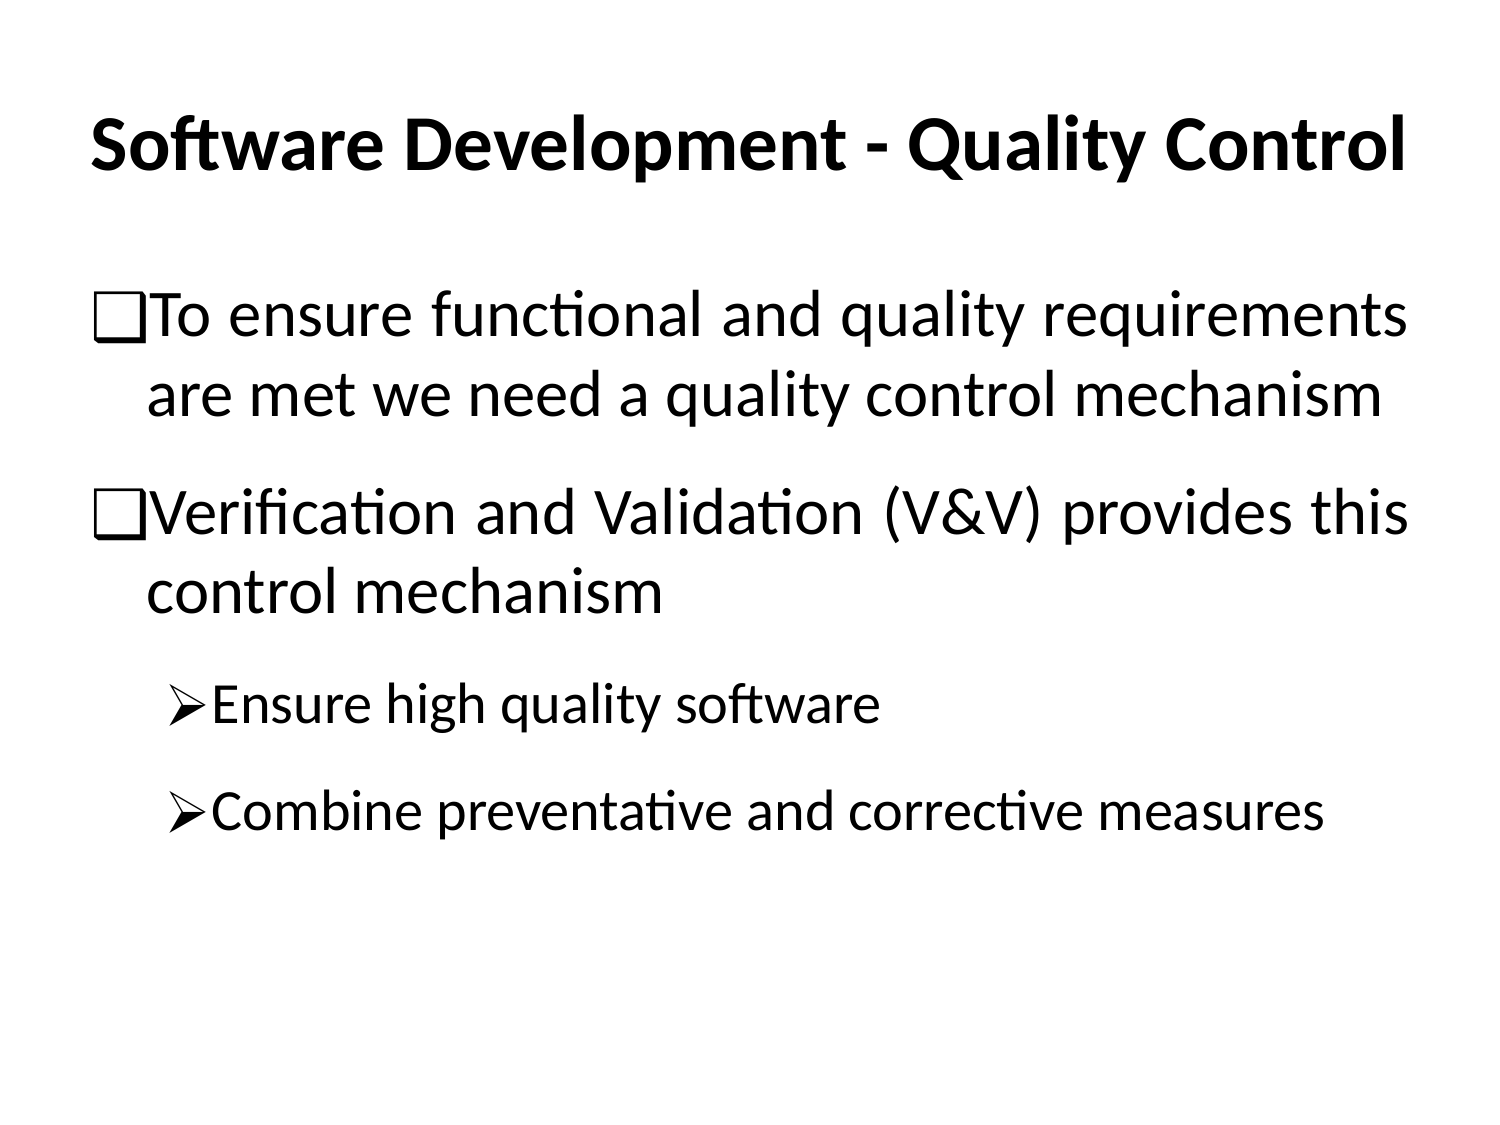

# Software Development - Quality Control
To ensure functional and quality requirements are met we need a quality control mechanism
Verification and Validation (V&V) provides this control mechanism
Ensure high quality software
Combine preventative and corrective measures